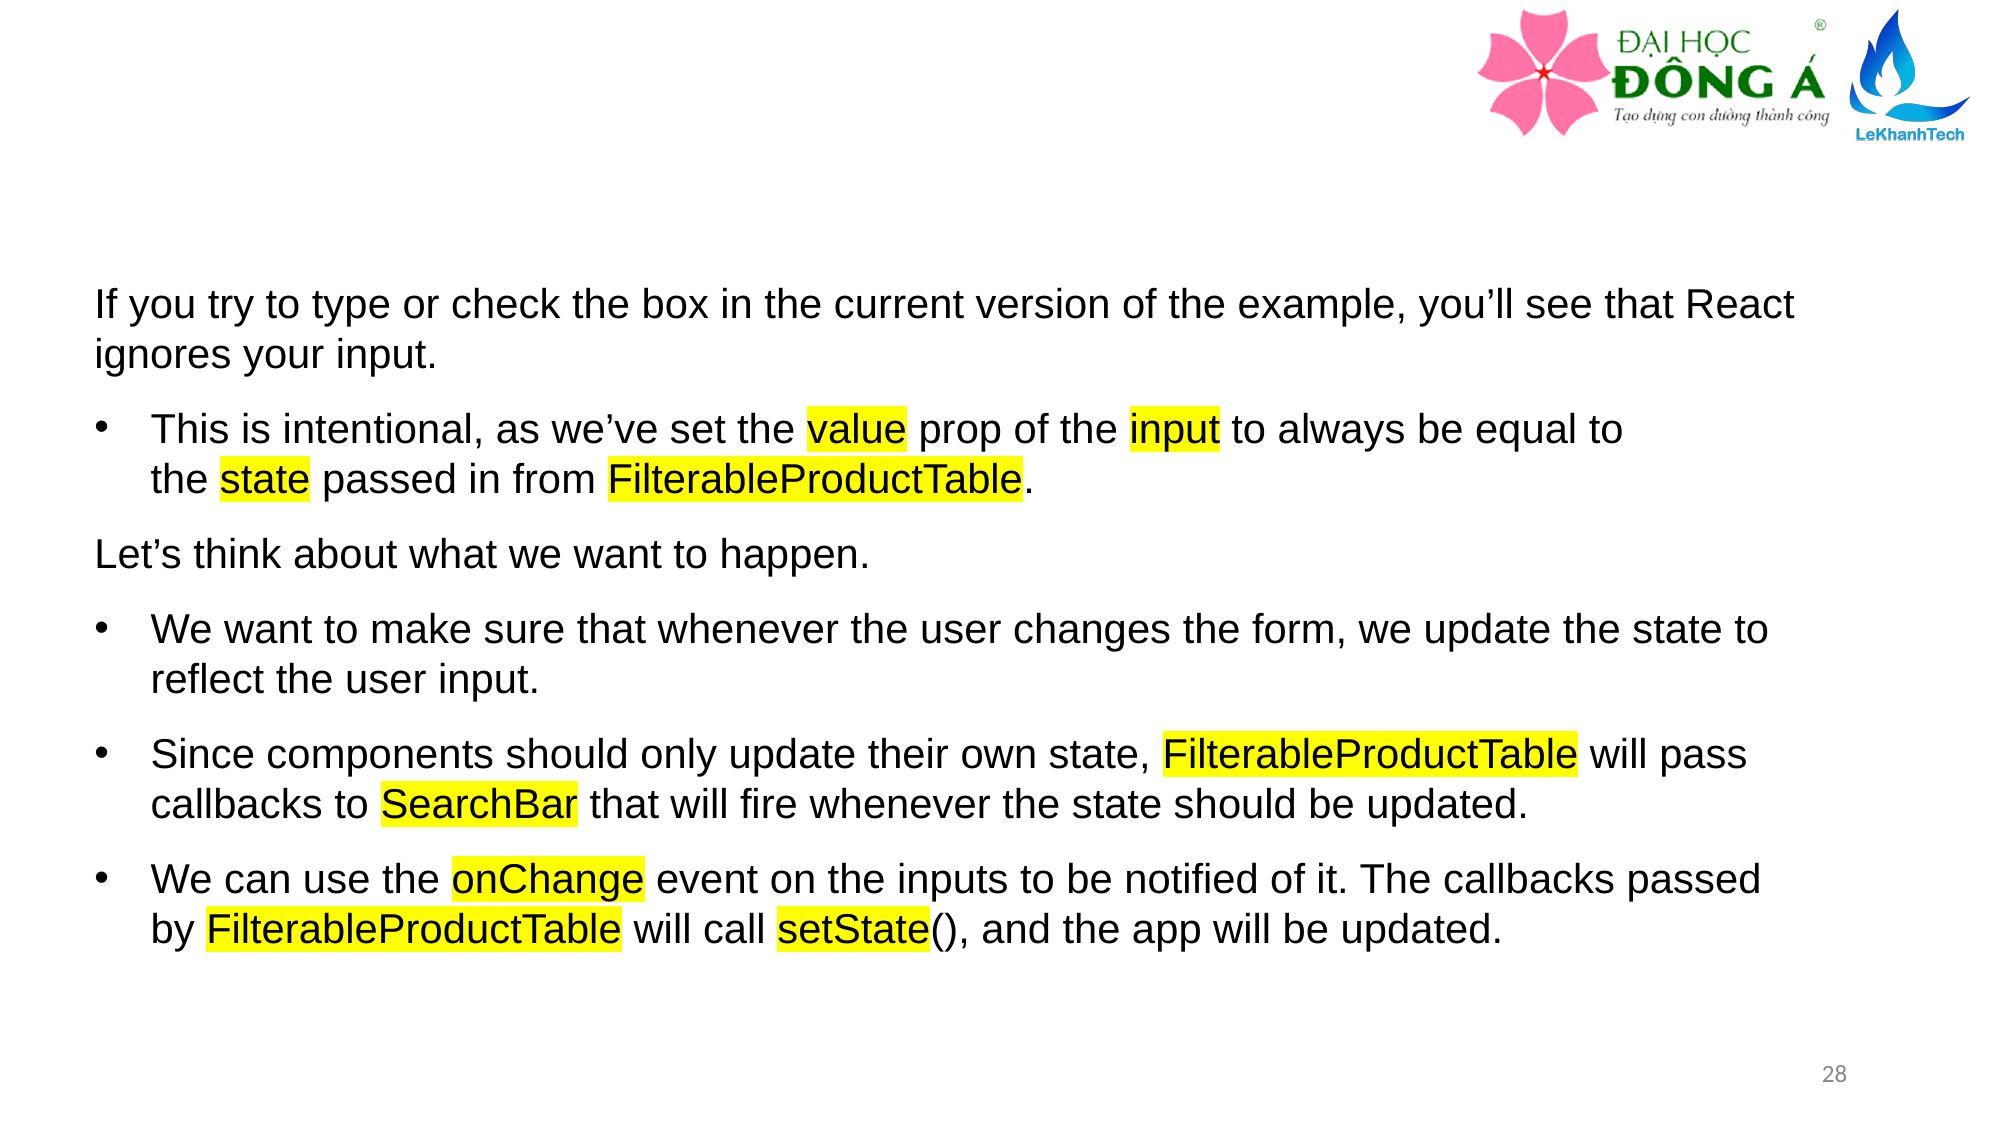

If you try to type or check the box in the current version of the example, you’ll see that React ignores your input.
This is intentional, as we’ve set the value prop of the input to always be equal to the state passed in from FilterableProductTable.
Let’s think about what we want to happen.
We want to make sure that whenever the user changes the form, we update the state to reflect the user input.
Since components should only update their own state, FilterableProductTable will pass callbacks to SearchBar that will fire whenever the state should be updated.
We can use the onChange event on the inputs to be notified of it. The callbacks passed by FilterableProductTable will call setState(), and the app will be updated.
28